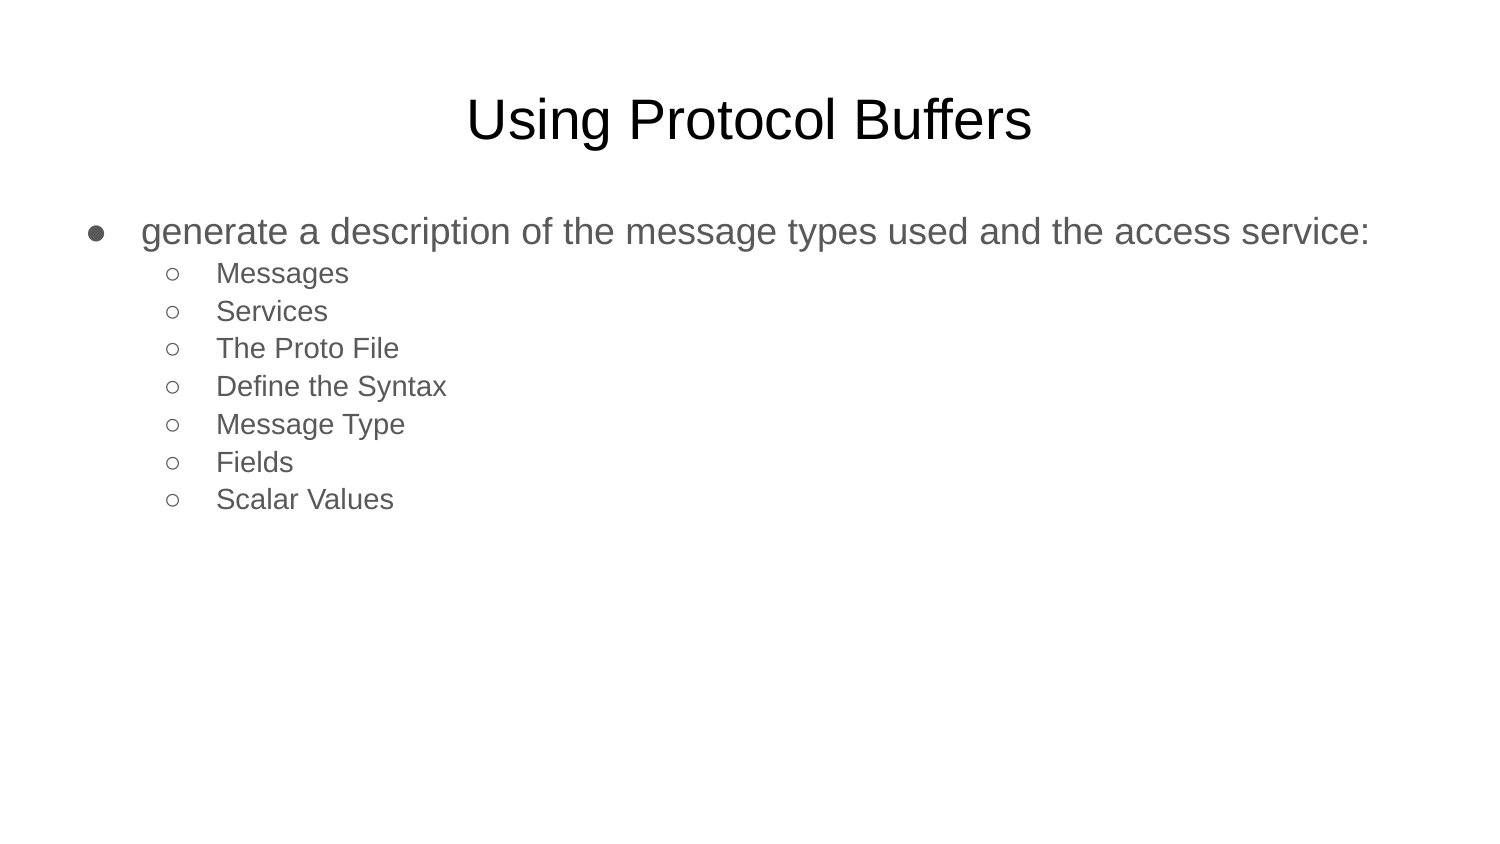

# Using Protocol Buffers
generate a description of the message types used and the access service:
Messages
Services
The Proto File
Define the Syntax
Message Type
Fields
Scalar Values